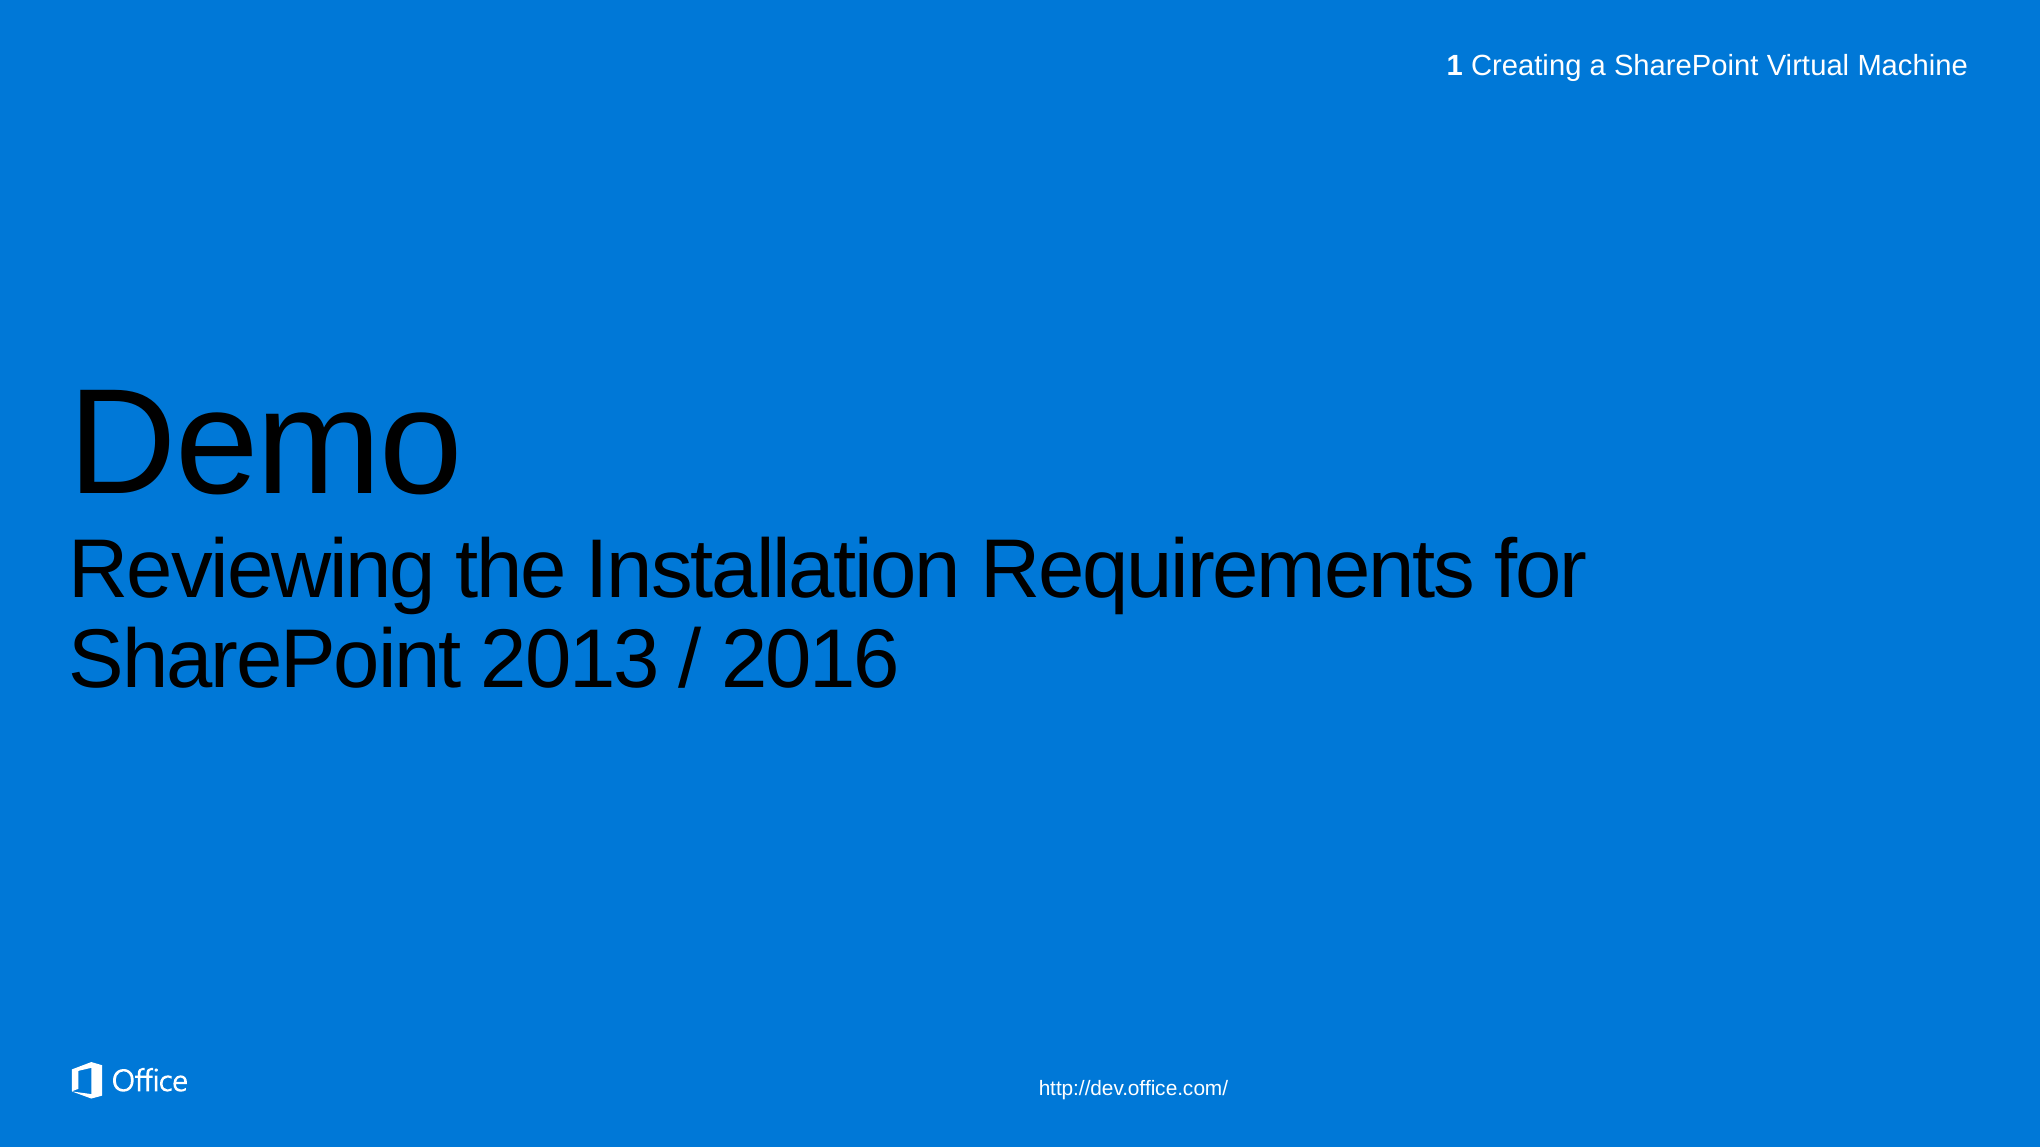

1 Creating a SharePoint Virtual Machine
# Demo Reviewing the Installation Requirements for SharePoint 2013 / 2016